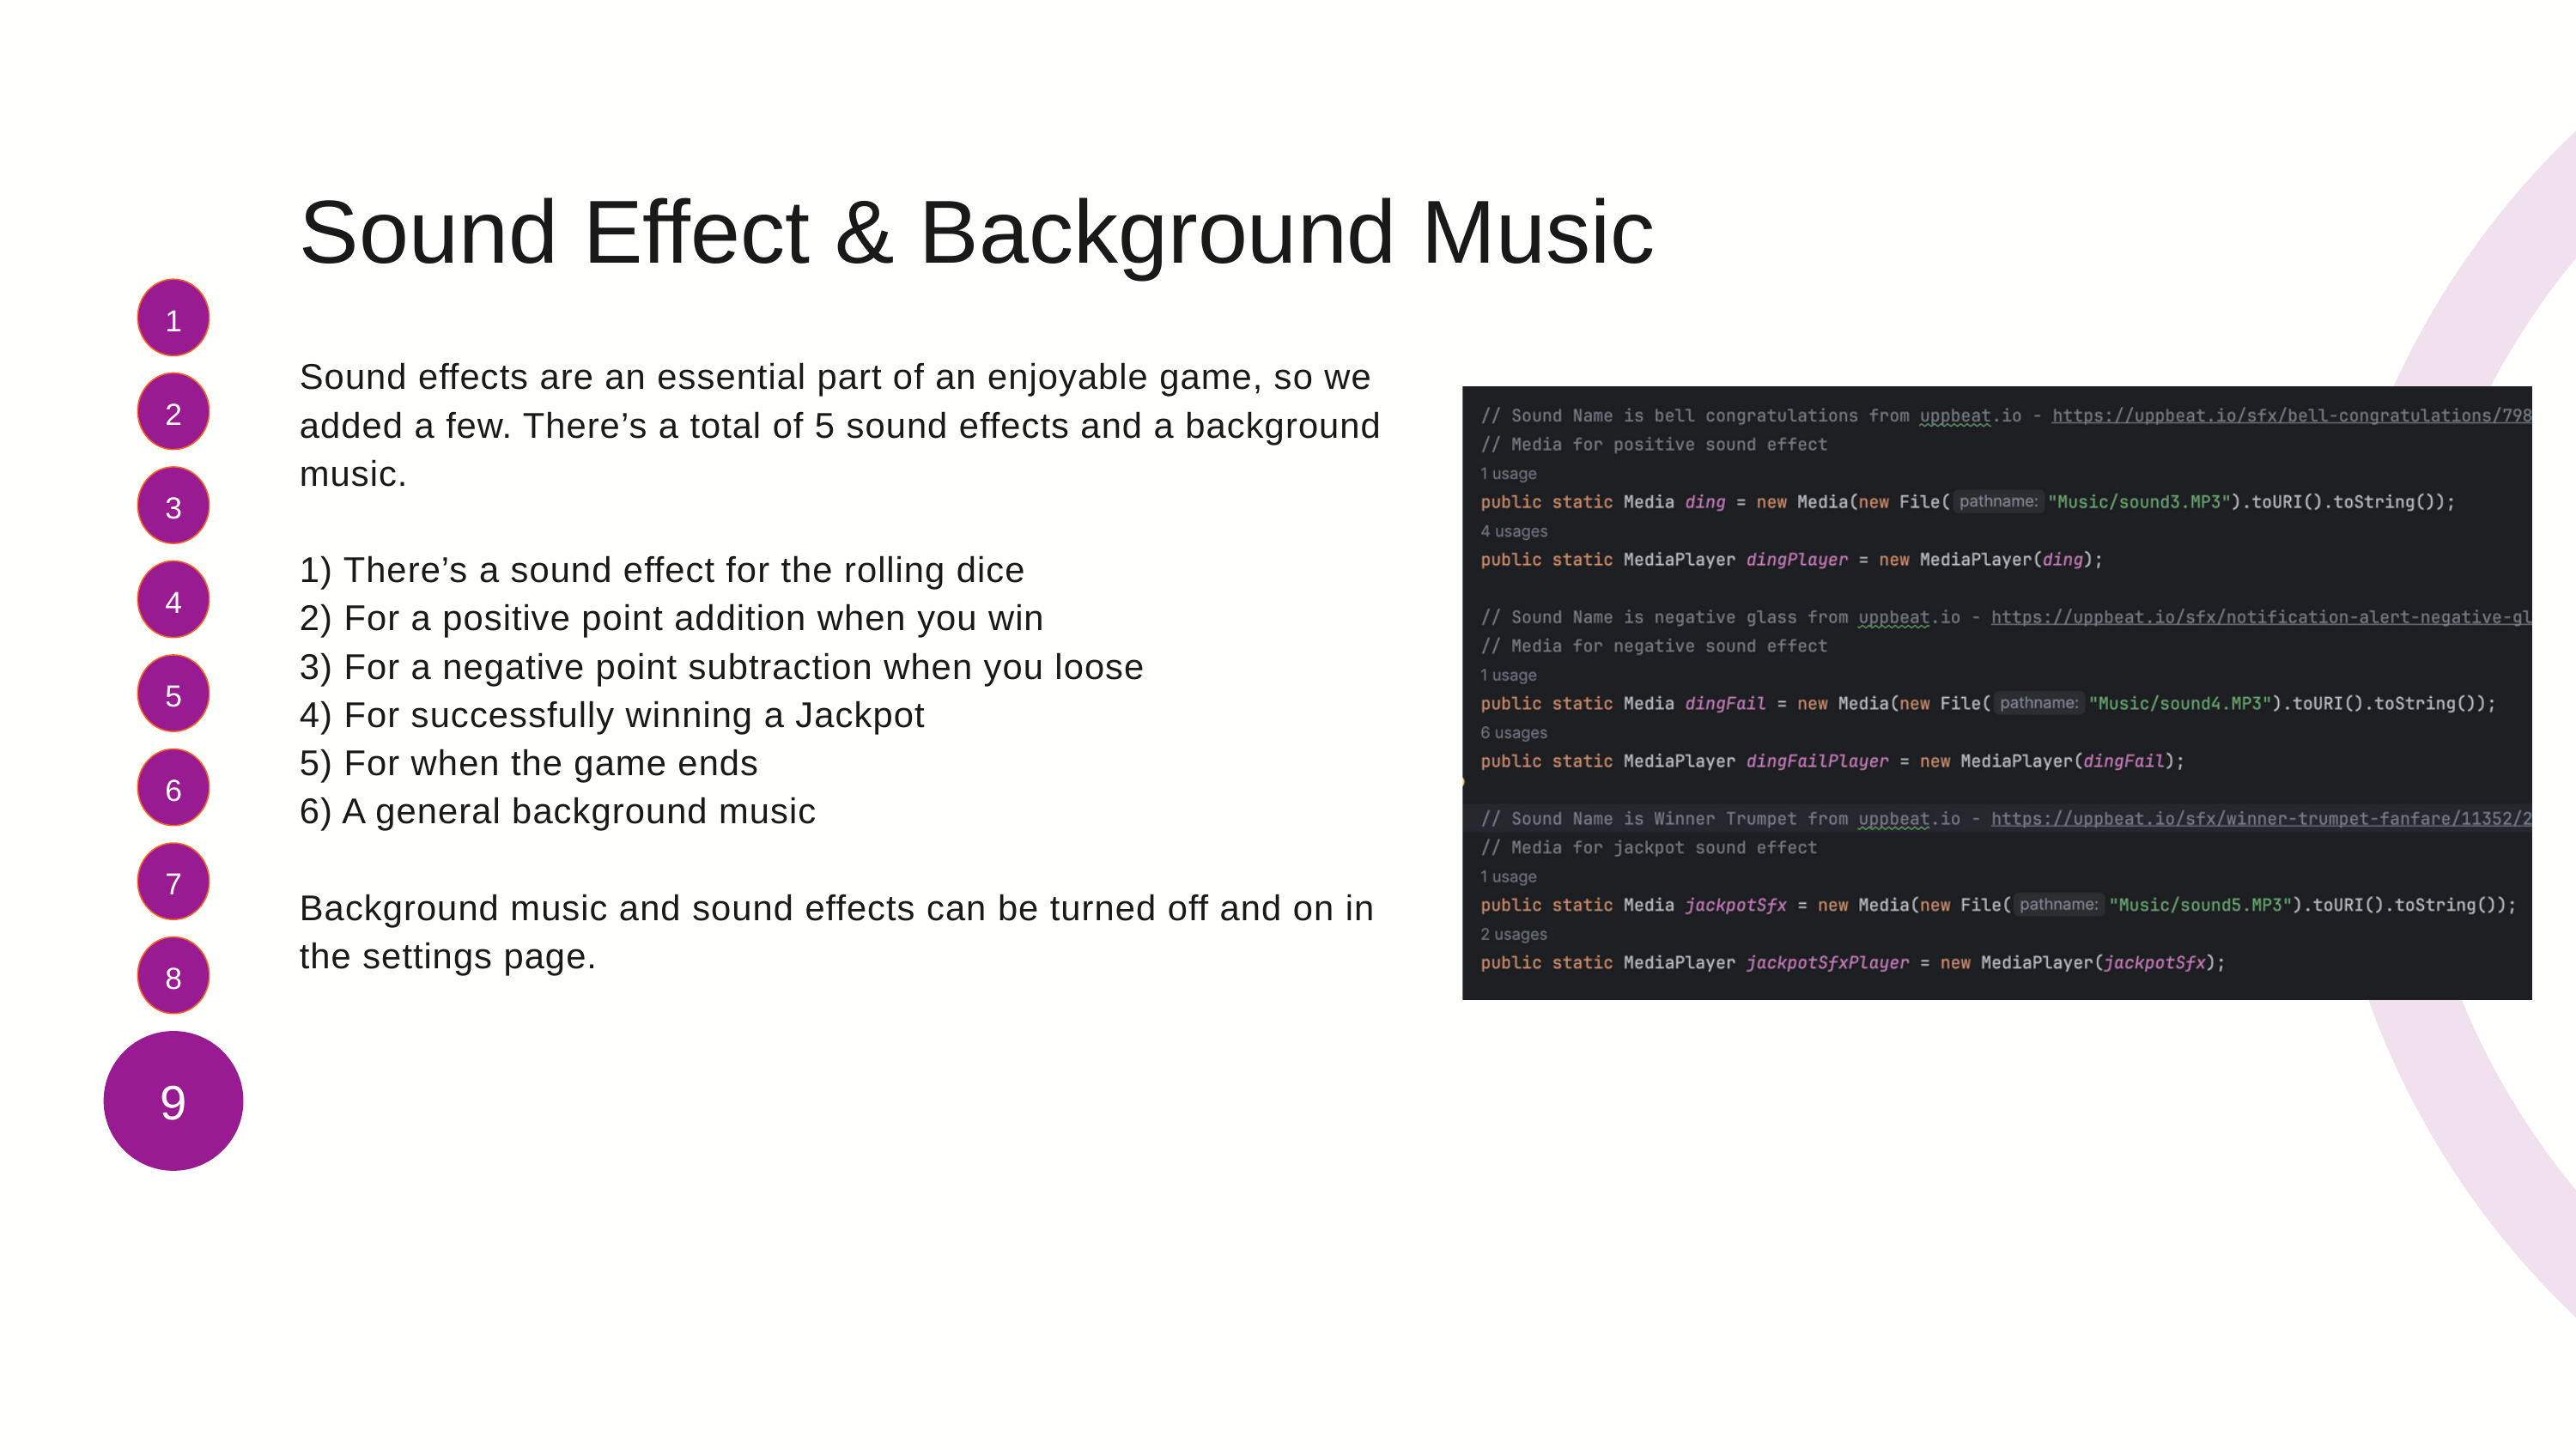

Sound Effect & Background Music

1
Sound effects are an essential part of an enjoyable game, so we added a few. There’s a total of 5 sound effects and a background music.

1) There’s a sound effect for the rolling dice
2) For a positive point addition when you win
3) For a negative point subtraction when you loose
4) For successfully winning a Jackpot
5) For when the game ends
6) A general background music

Background music and sound effects can be turned off and on in the settings page.

2

3

4

5

6

7

8

9